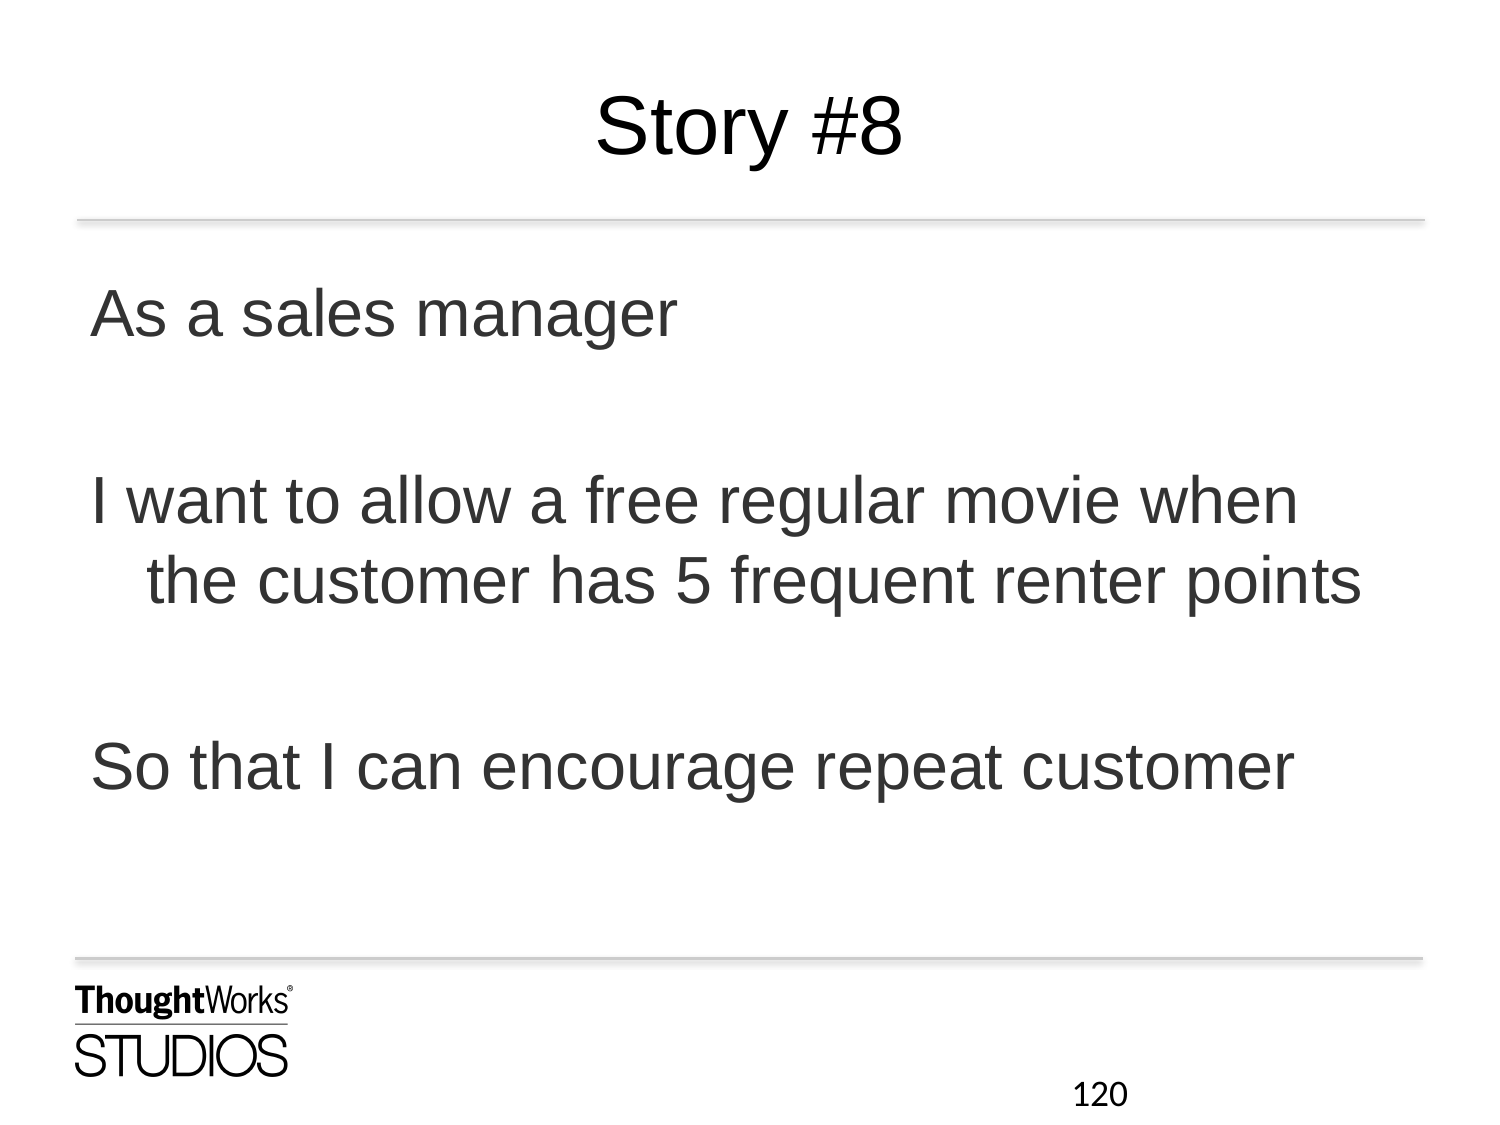

# Story #8
As a sales manager

I want to allow a free regular movie when the customer has 5 frequent renter points

So that I can encourage repeat customer
120